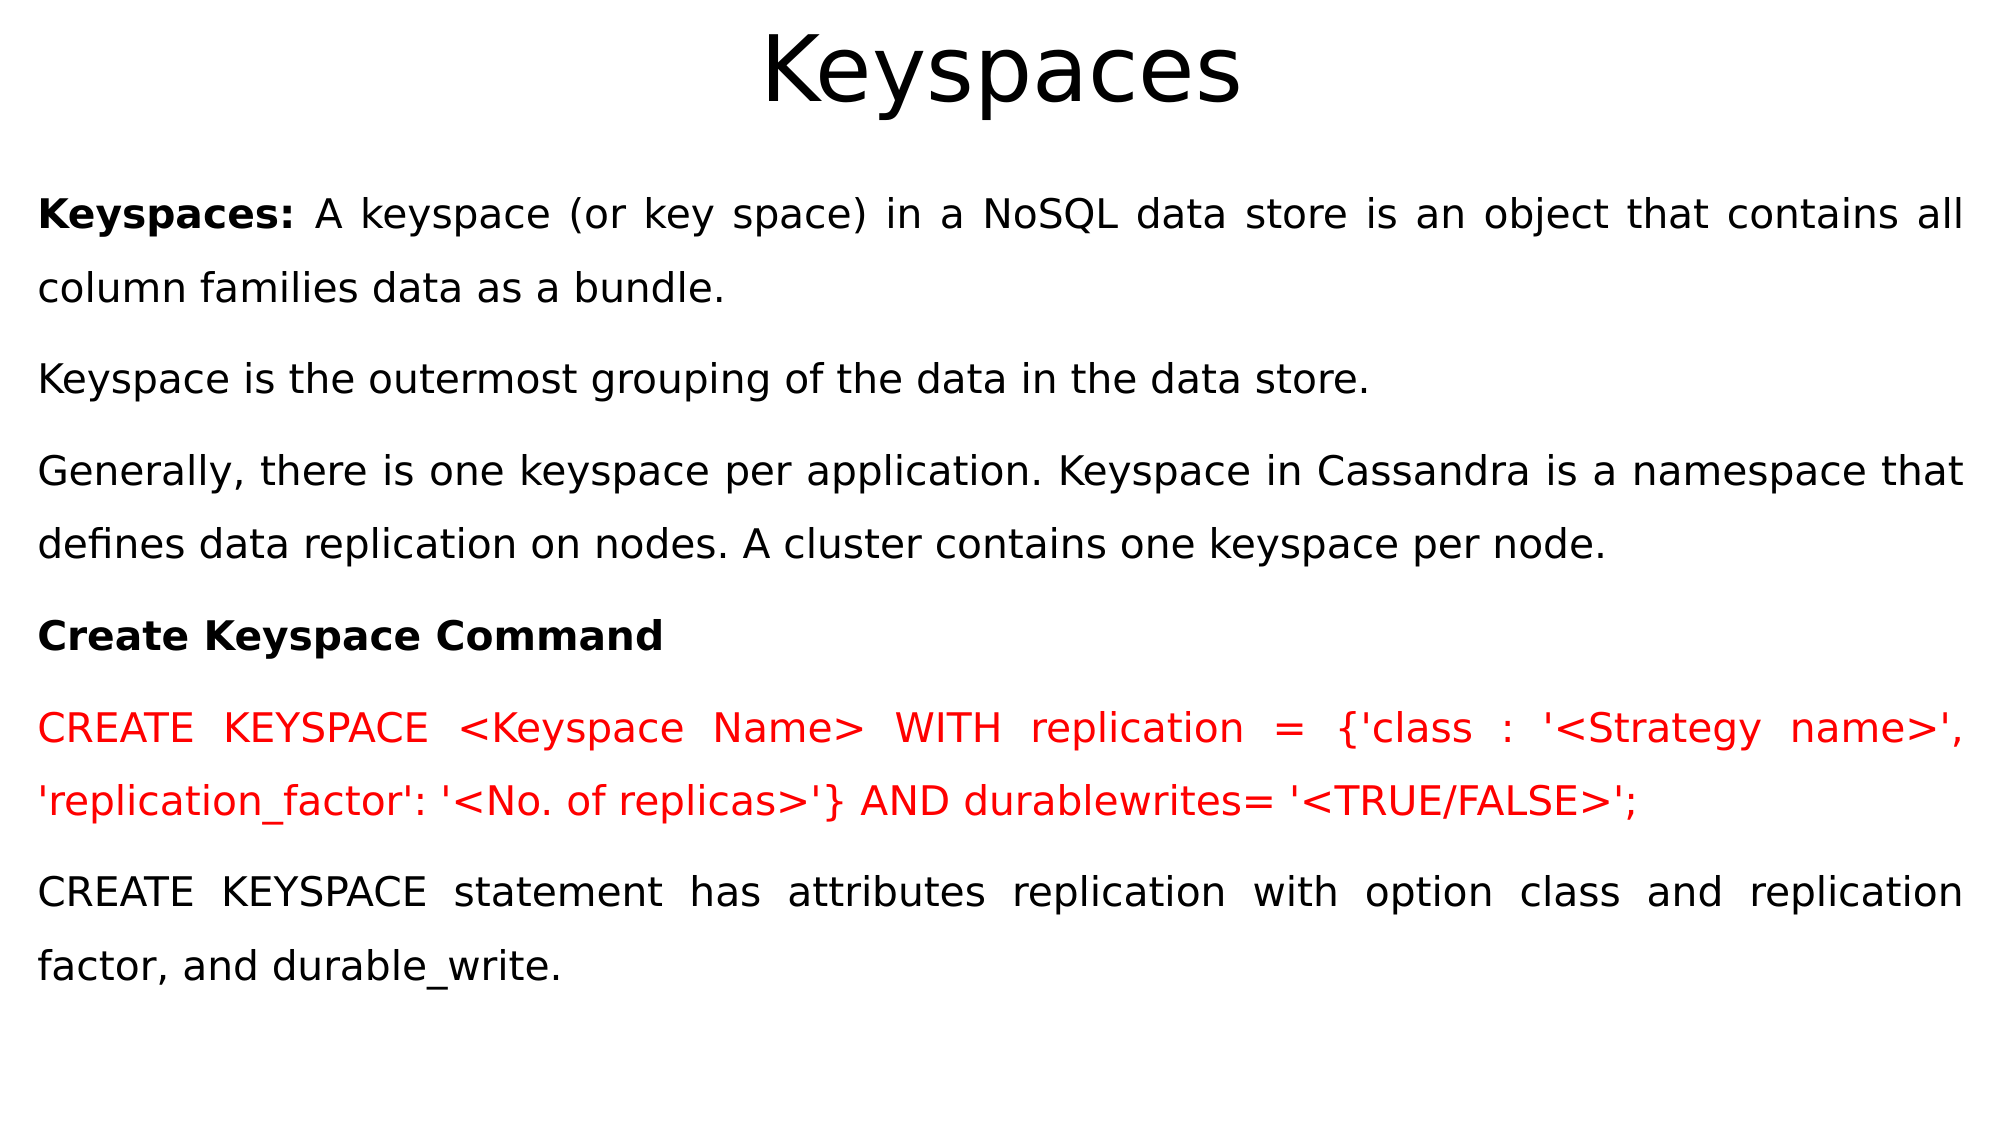

# Keyspaces
Keyspaces: A keyspace (or key space) in a NoSQL data store is an object that contains all column families data as a bundle.
Keyspace is the outermost grouping of the data in the data store.
Generally, there is one keyspace per application. Keyspace in Cassandra is a namespace that defines data replication on nodes. A cluster contains one keyspace per node.
Create Keyspace Command
CREATE KEYSPACE <Keyspace Name> WITH replication = {'class : '<Strategy name>', 'replication_factor': '<No. of replicas>'} AND durablewrites= '<TRUE/FALSE>';
CREATE KEYSPACE statement has attributes replication with option class and replication factor, and durable_write.